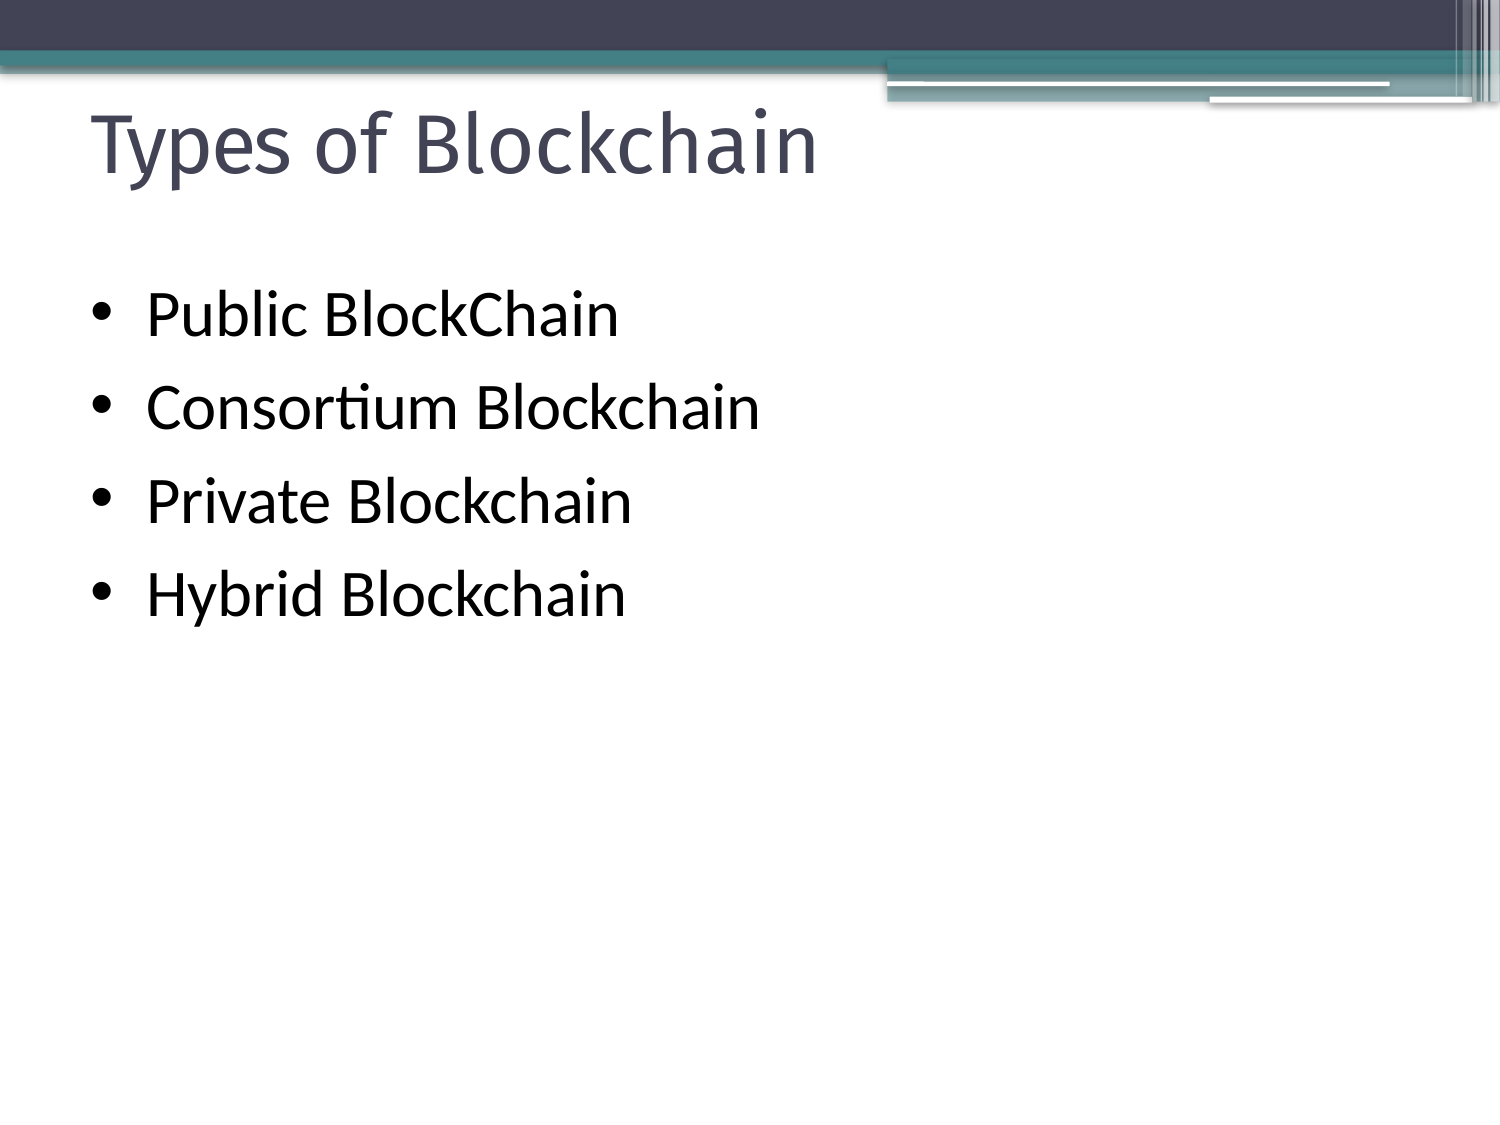

# Types of Blockchain
Public BlockChain
Consortium Blockchain
Private Blockchain
Hybrid Blockchain